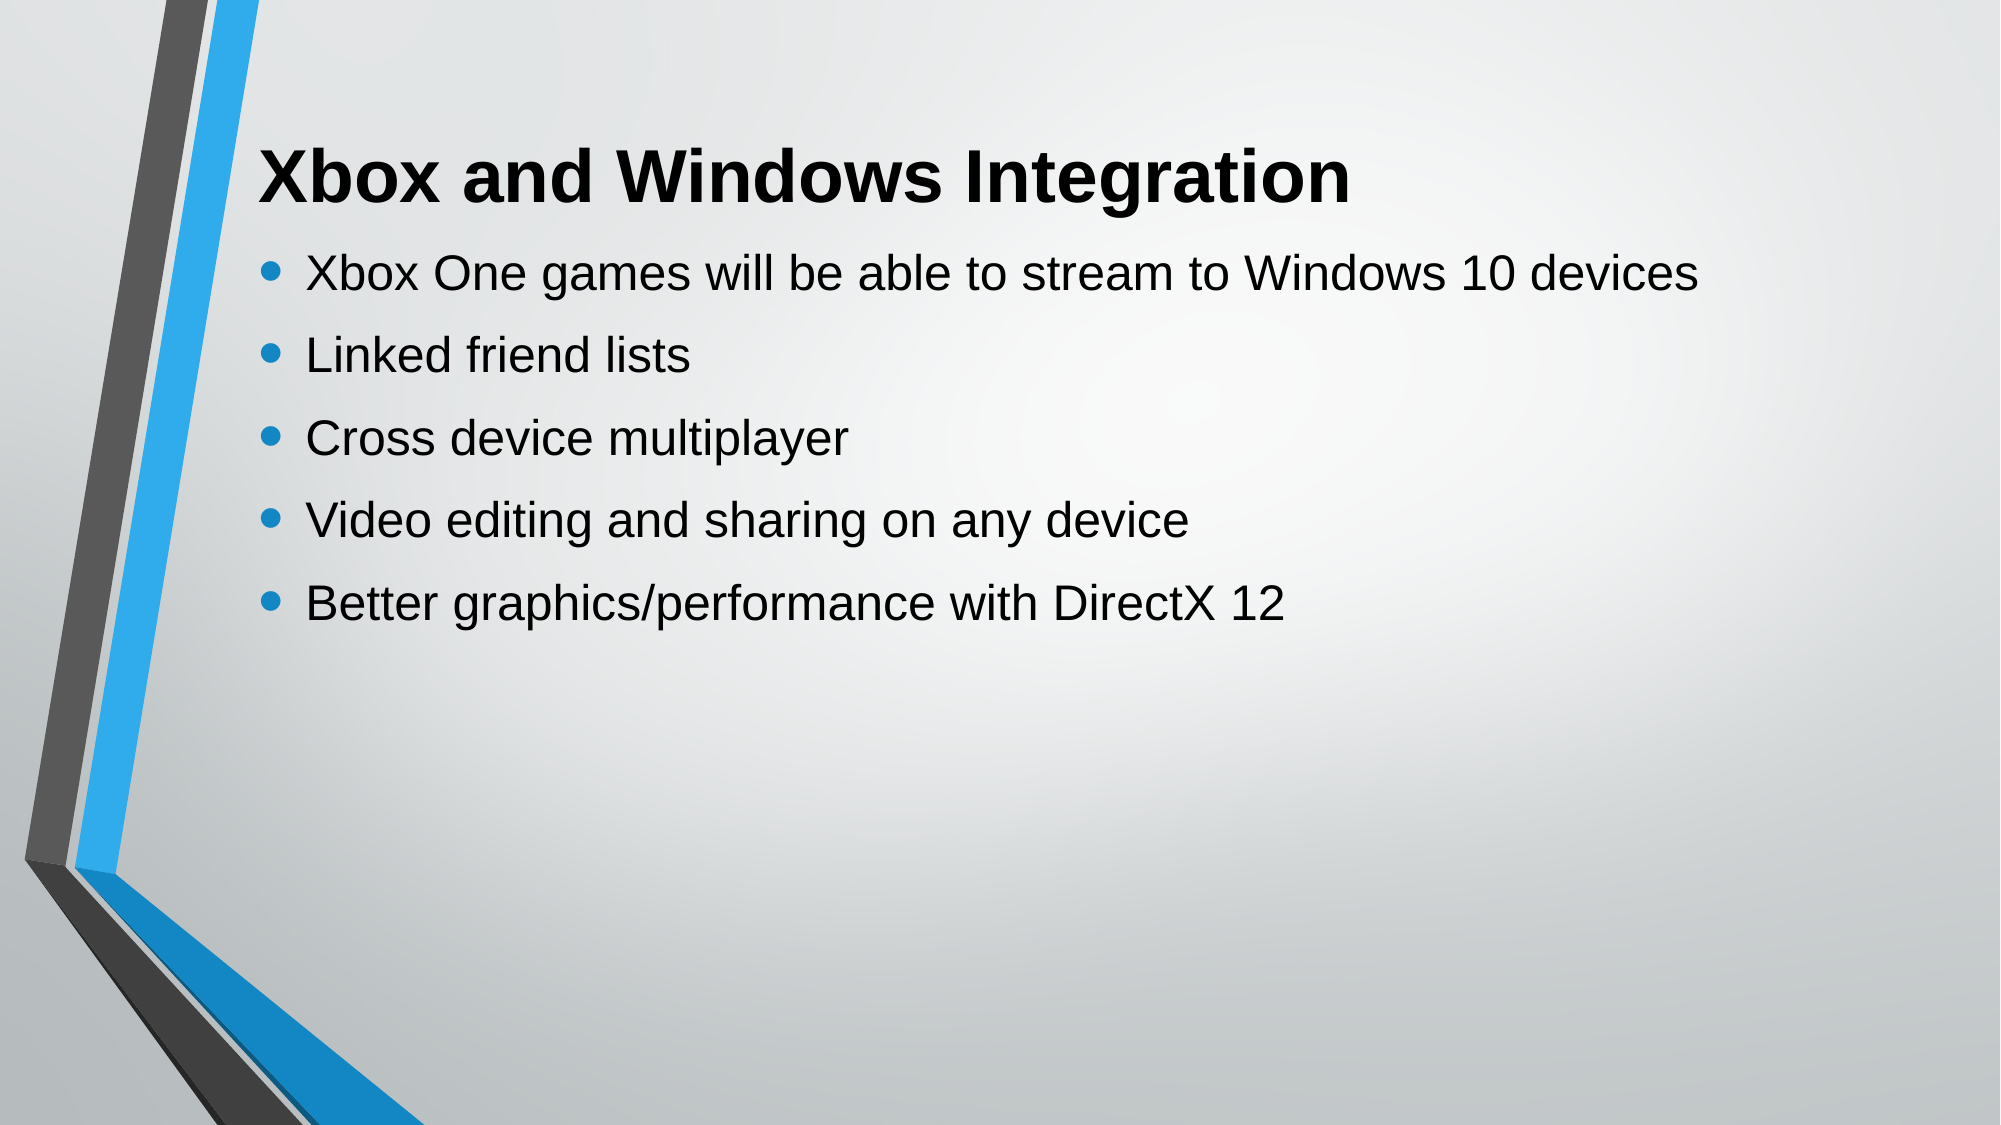

# Xbox and Windows Integration
Xbox One games will be able to stream to Windows 10 devices
Linked friend lists
Cross device multiplayer
Video editing and sharing on any device
Better graphics/performance with DirectX 12